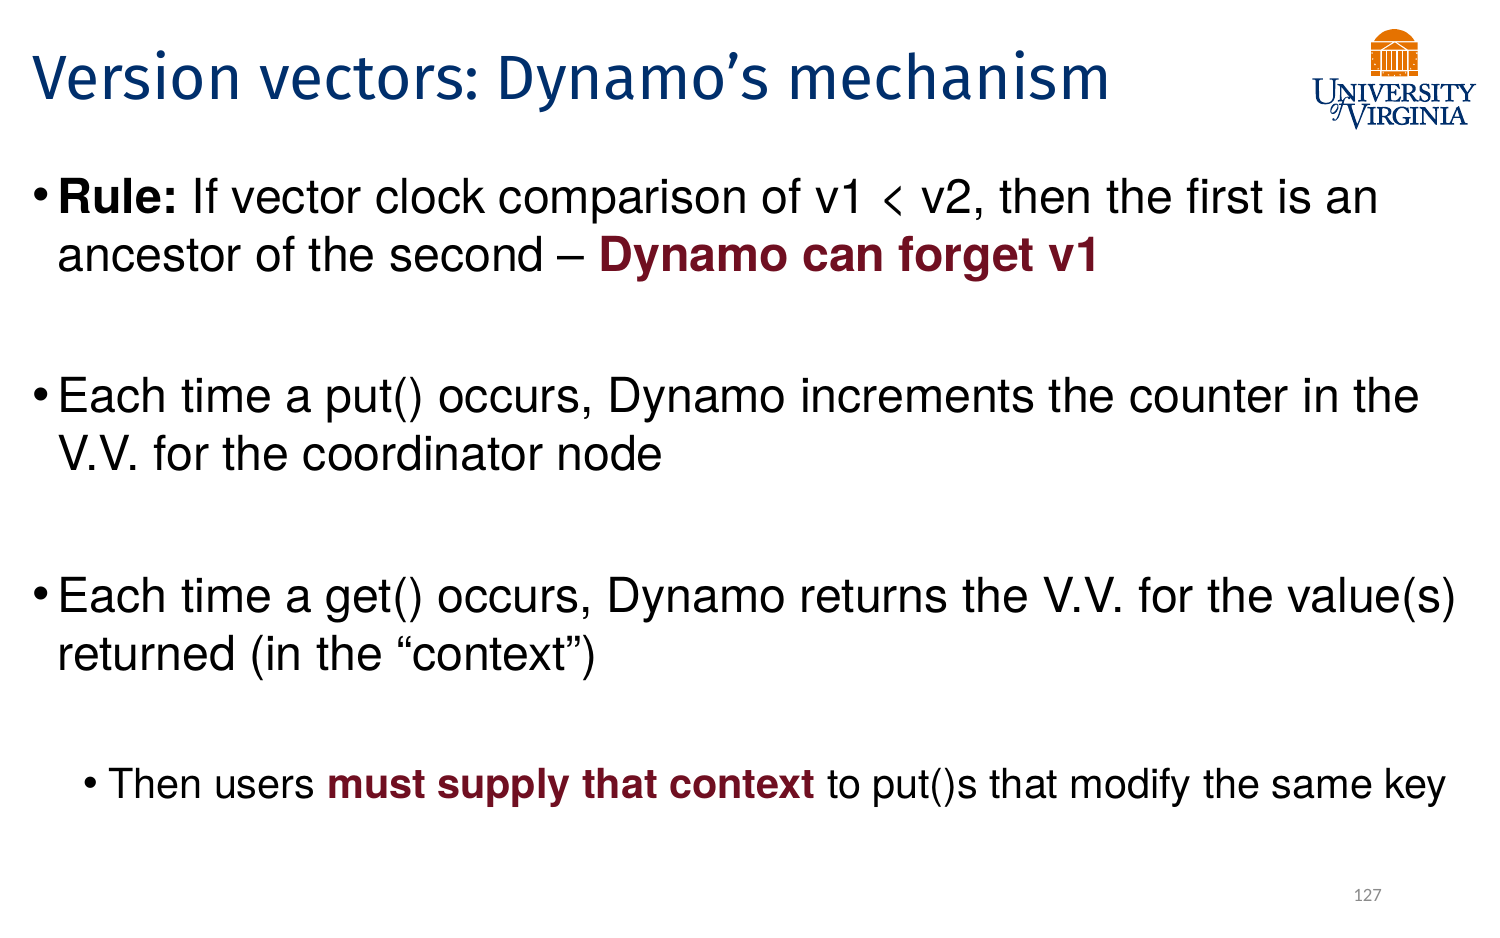

# Version vectors: Dynamo’s mechanism
Rule: If vector clock comparison of v1 < v2, then the first is an ancestor of the second – Dynamo can forget v1

Each time a put() occurs, Dynamo increments the counter in the V.V. for the coordinator node

Each time a get() occurs, Dynamo returns the V.V. for the value(s) returned (in the “context”)

Then users must supply that context to put()s that modify the same key
127